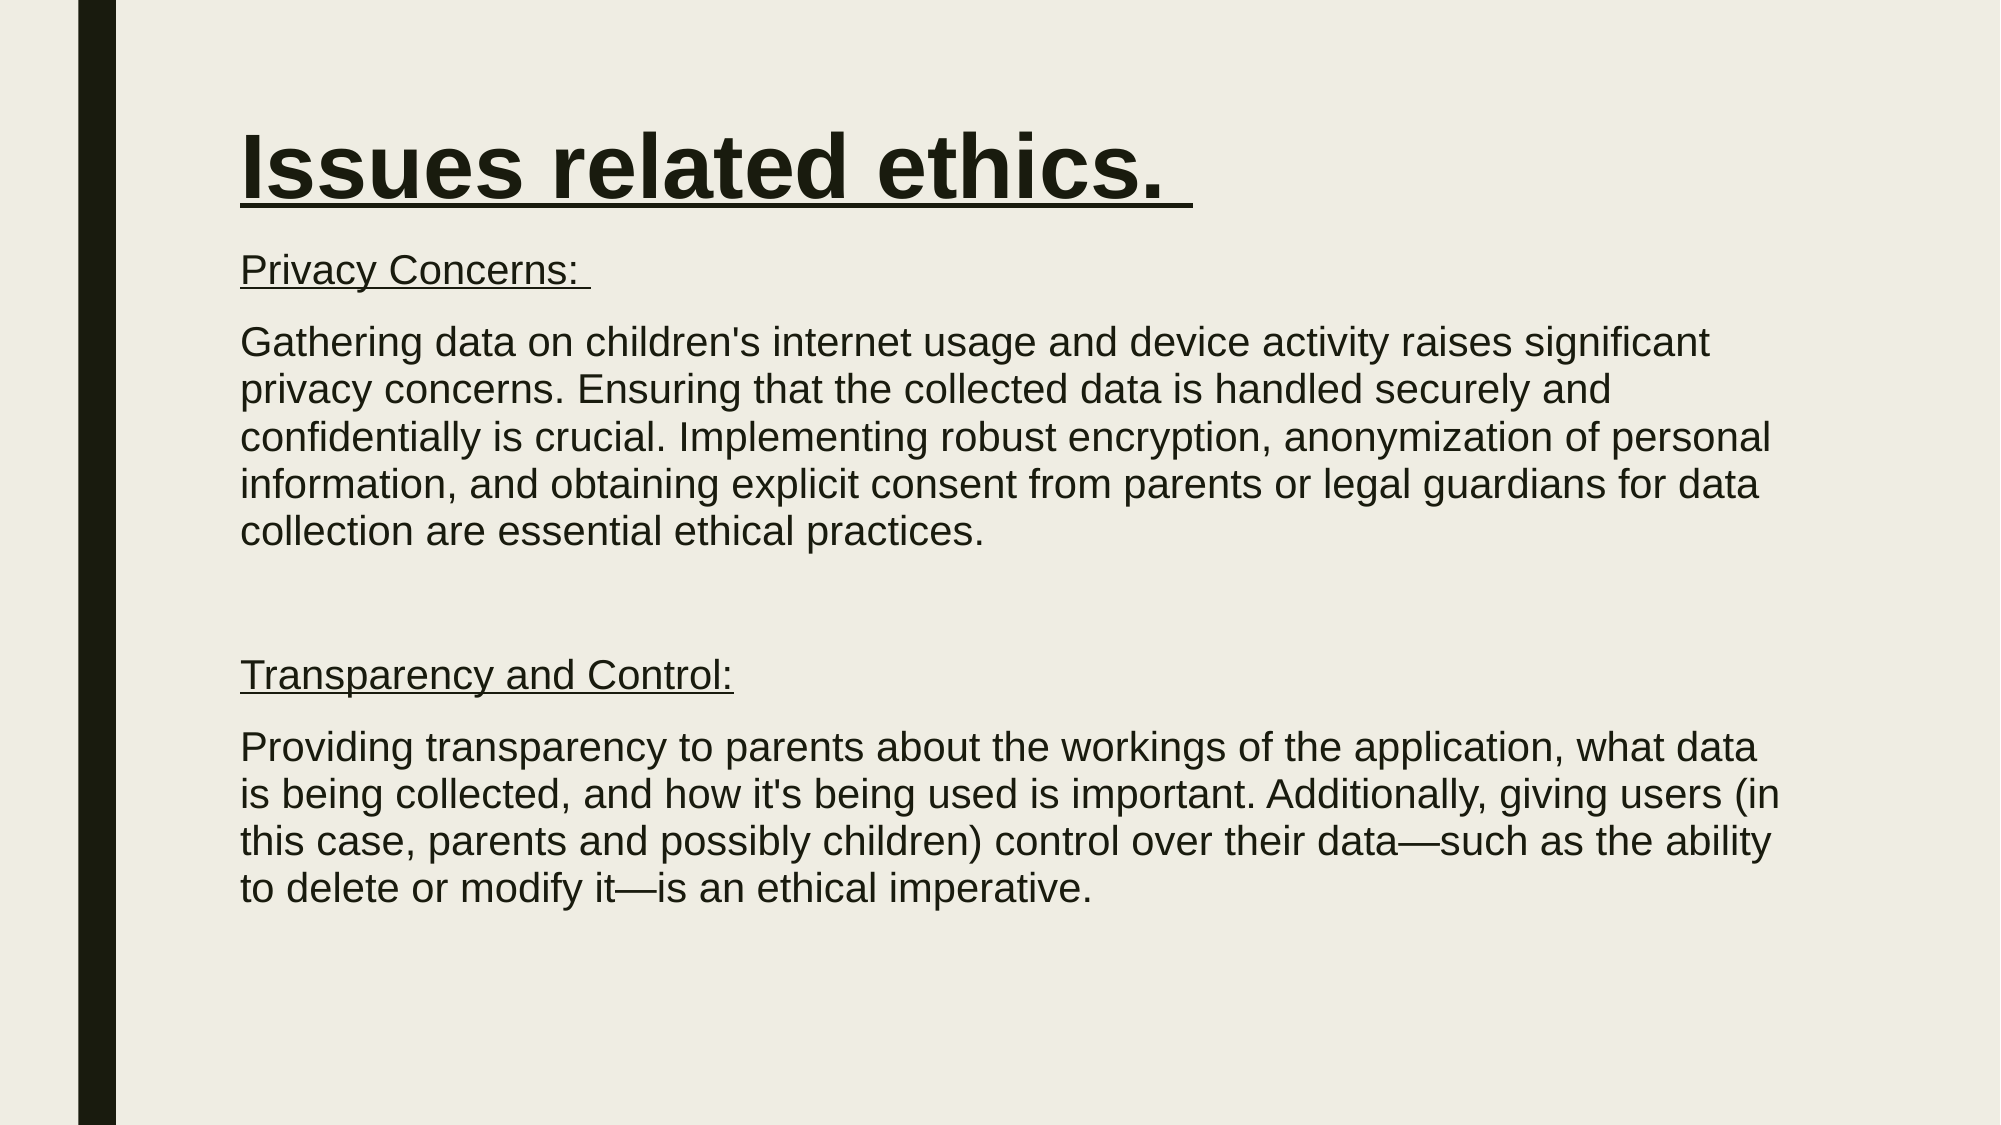

# Issues related ethics.
Privacy Concerns:
Gathering data on children's internet usage and device activity raises significant privacy concerns. Ensuring that the collected data is handled securely and confidentially is crucial. Implementing robust encryption, anonymization of personal information, and obtaining explicit consent from parents or legal guardians for data collection are essential ethical practices.

Transparency and Control:
Providing transparency to parents about the workings of the application, what data is being collected, and how it's being used is important. Additionally, giving users (in this case, parents and possibly children) control over their data—such as the ability to delete or modify it—is an ethical imperative.